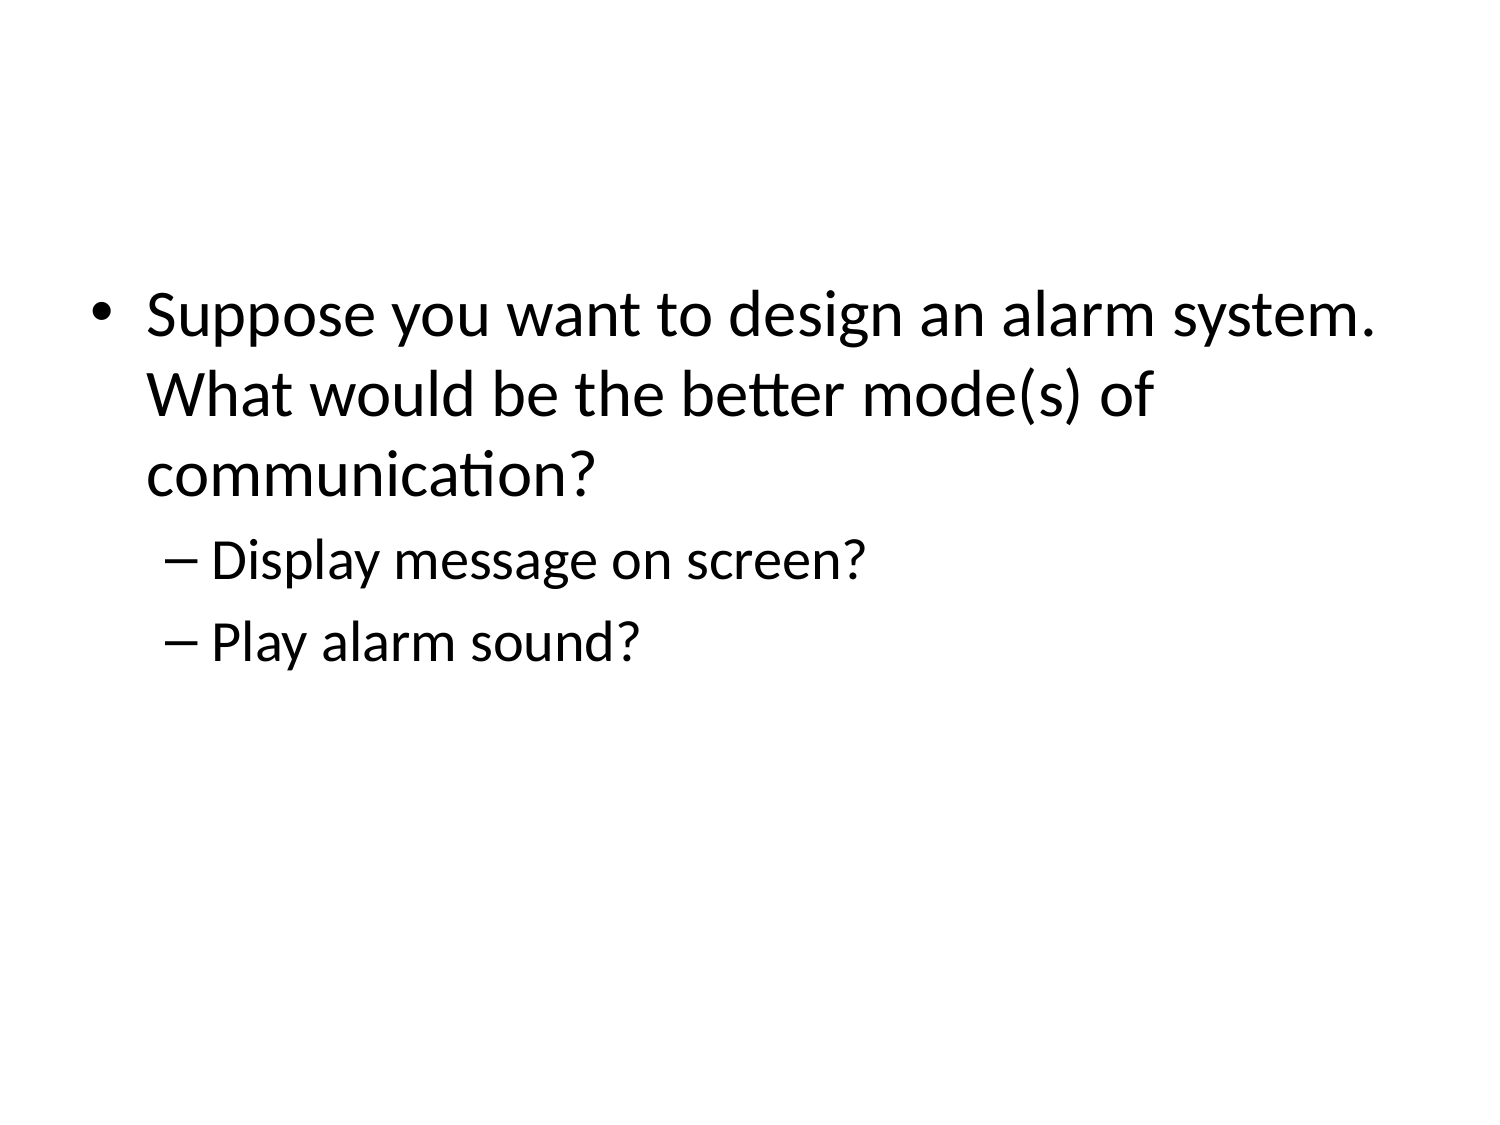

#
Suppose you want to design an alarm system. What would be the better mode(s) of communication?
Display message on screen?
Play alarm sound?